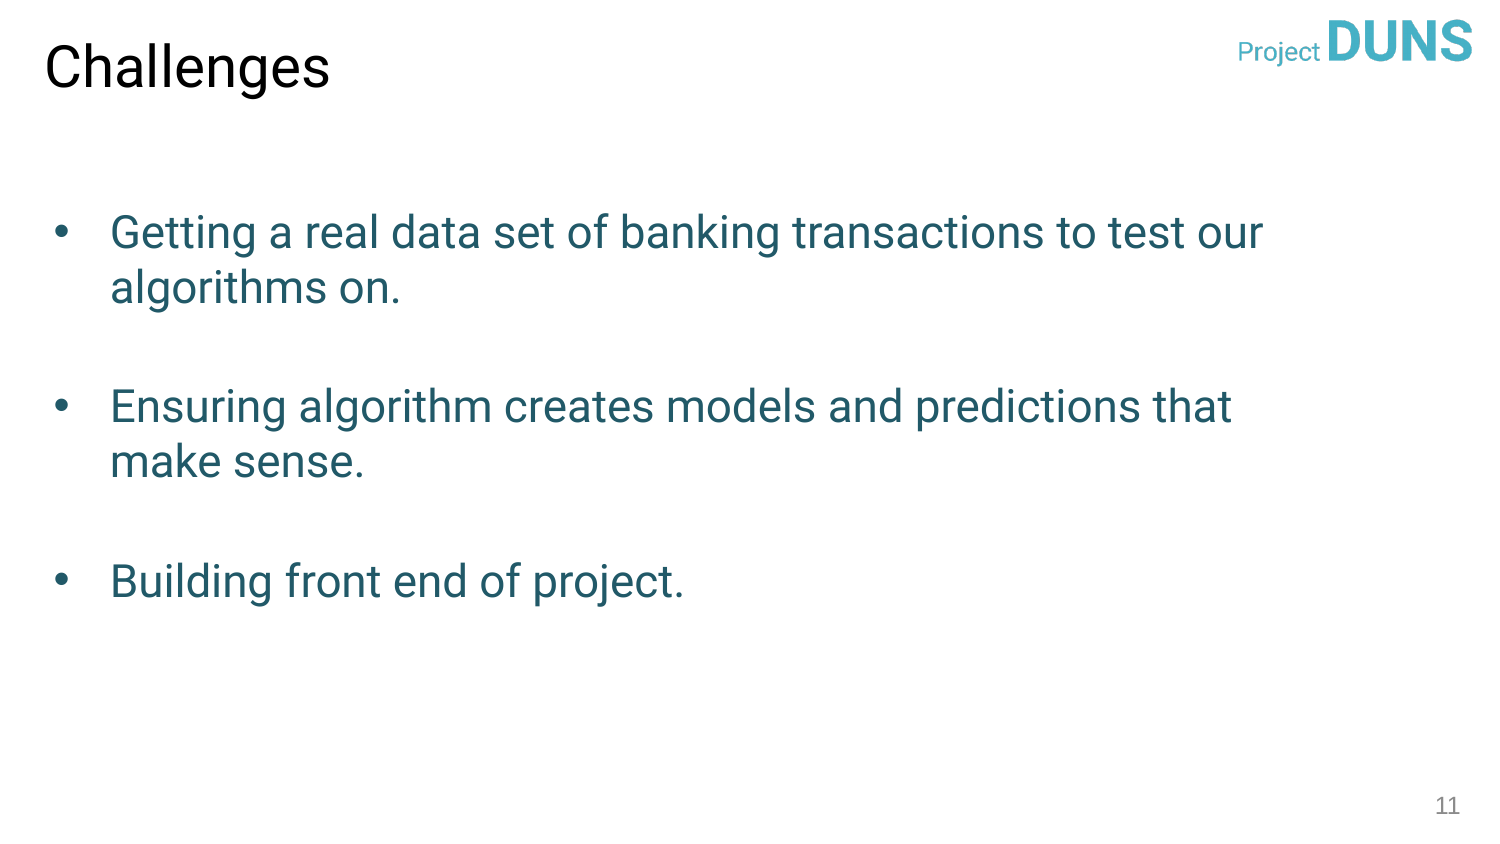

# Challenges
Getting a real data set of banking transactions to test our algorithms on.
Ensuring algorithm creates models and predictions that make sense.
Building front end of project.

11